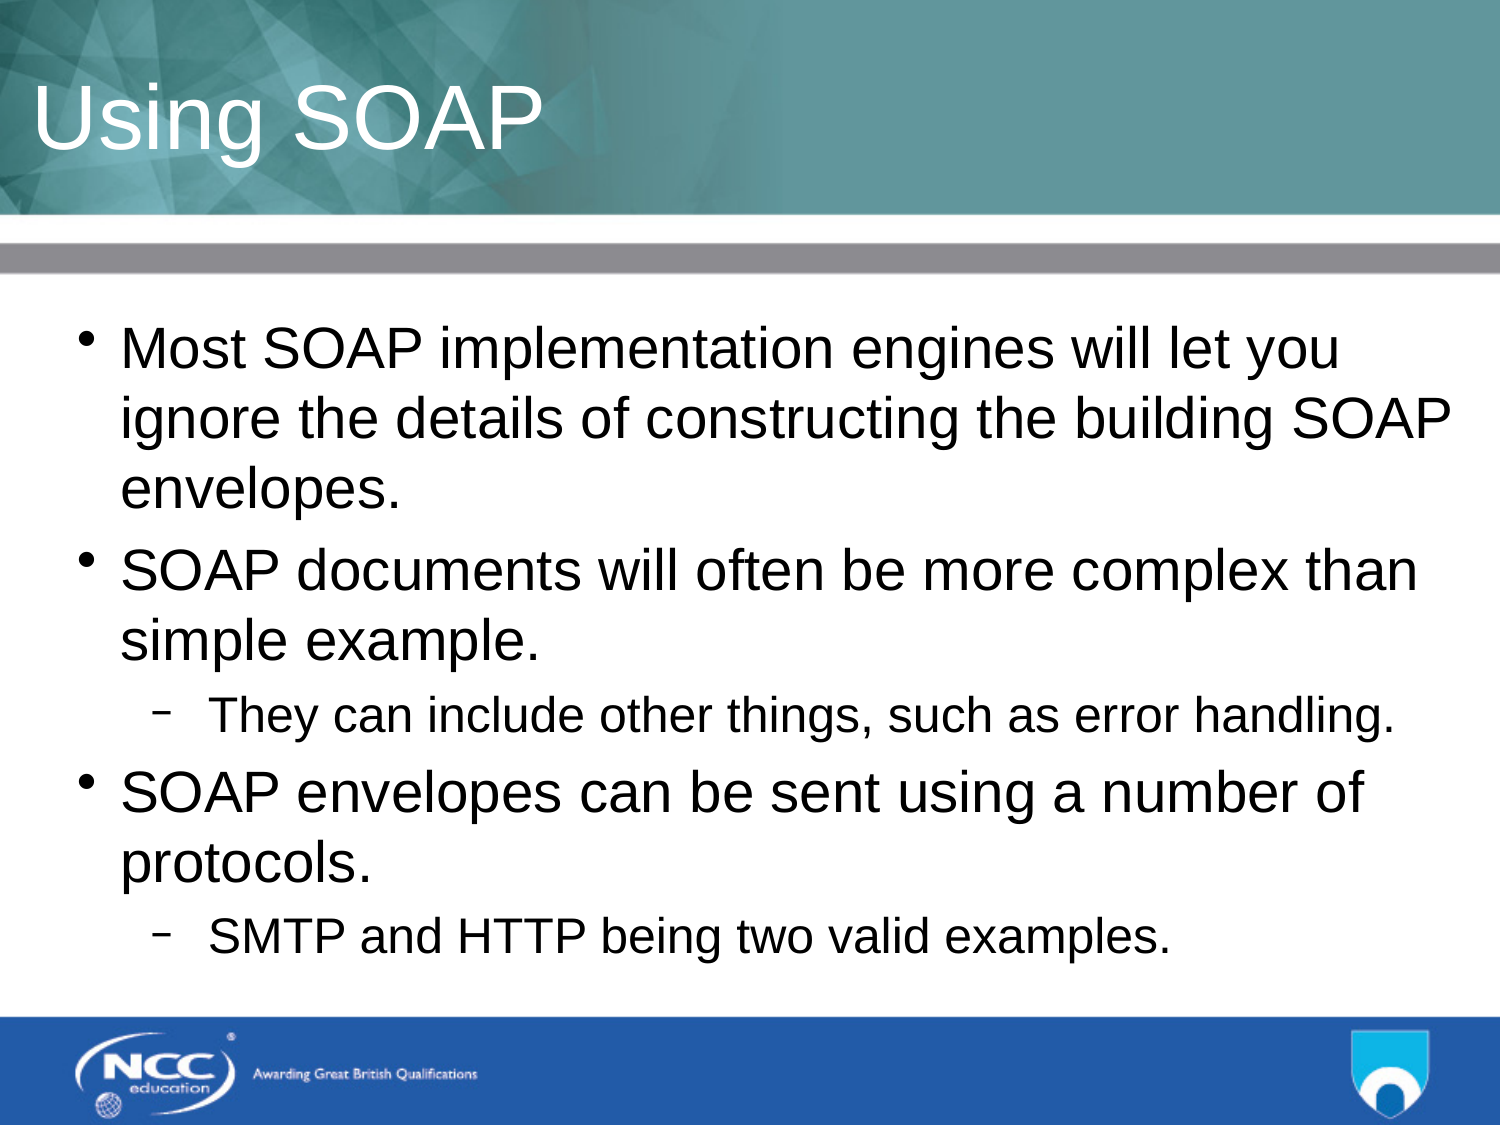

# Using SOAP
Most SOAP implementation engines will let you ignore the details of constructing the building SOAP envelopes.
SOAP documents will often be more complex than simple example.
They can include other things, such as error handling.
SOAP envelopes can be sent using a number of protocols.
SMTP and HTTP being two valid examples.